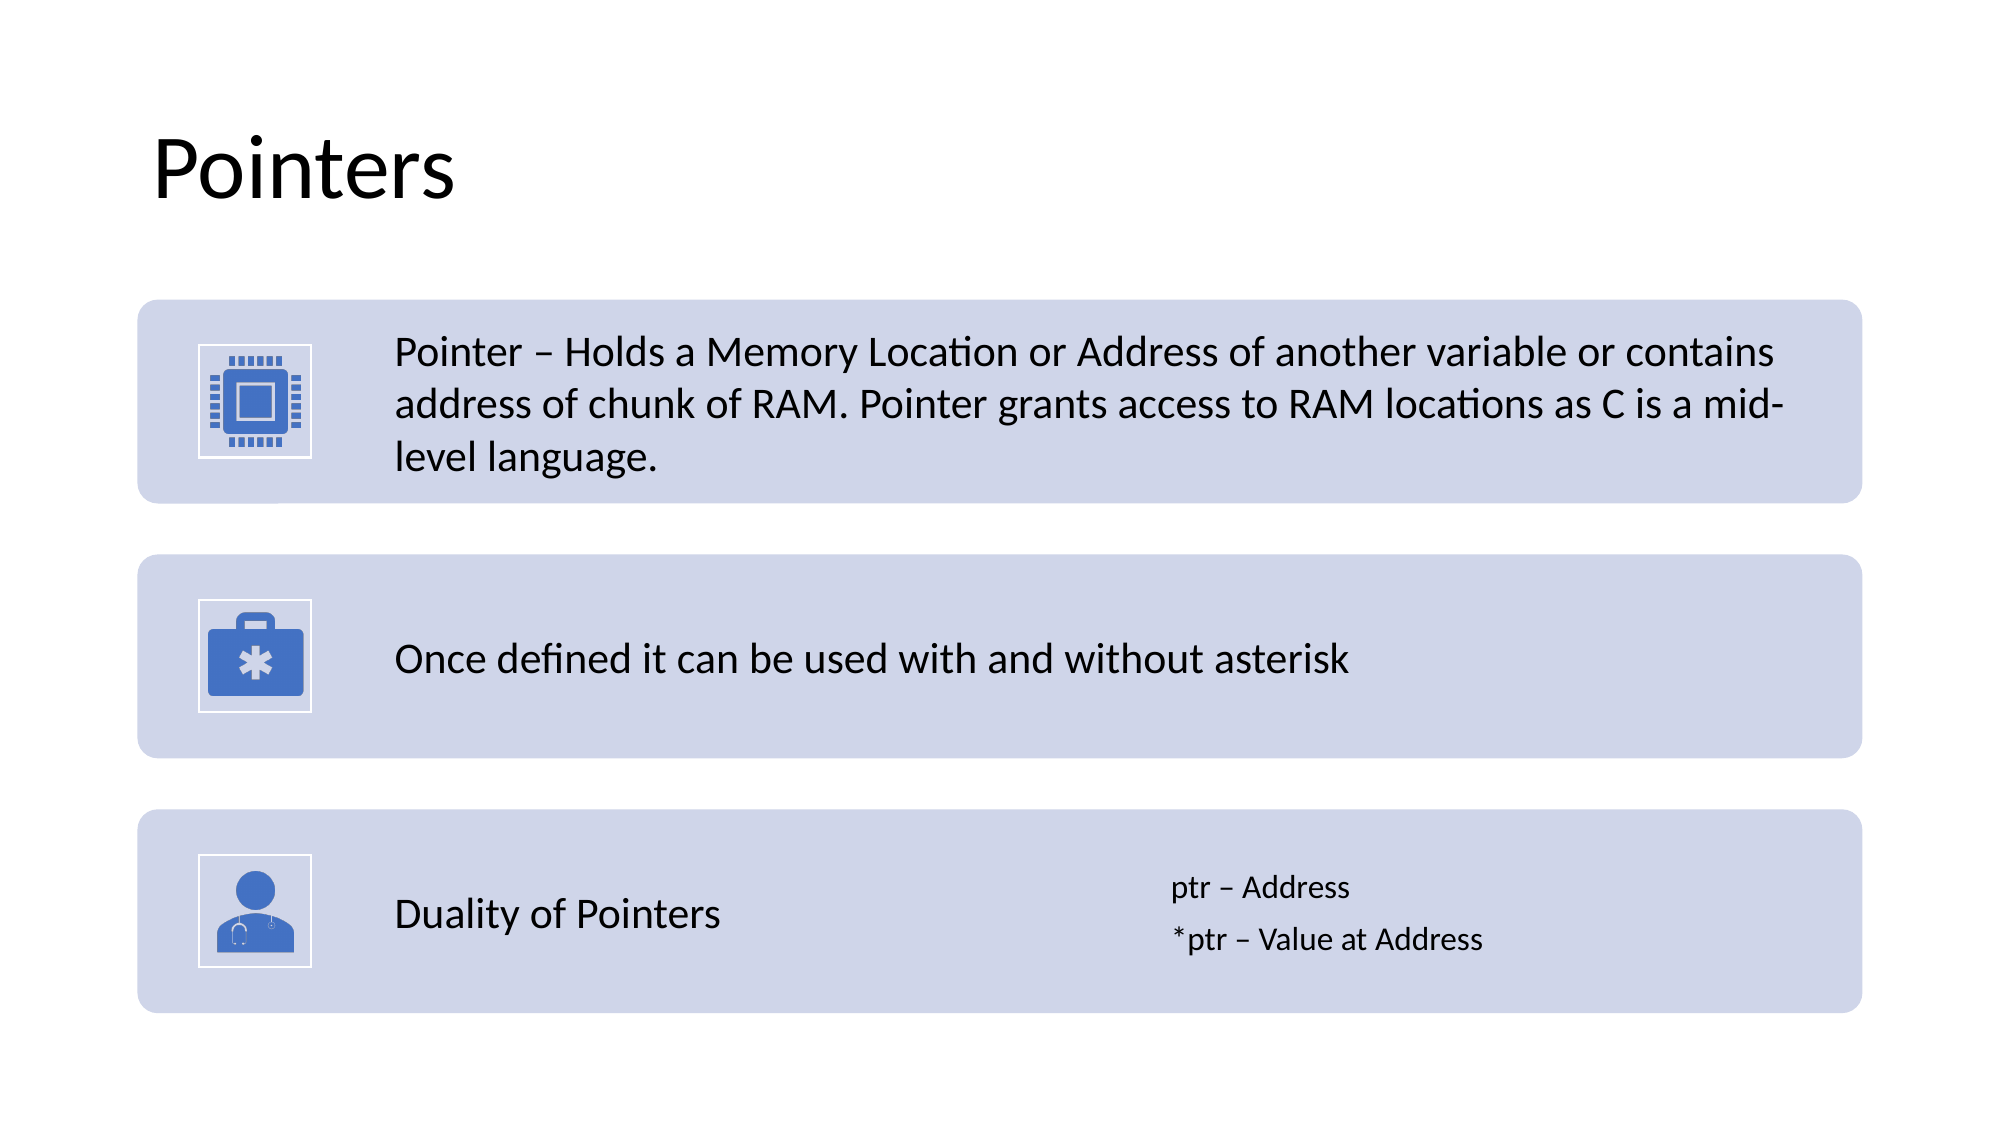

# Pointers
Pointer – Holds a Memory Location or Address of another variable or contains address of chunk of RAM. Pointer grants access to RAM locations as C is a mid-level language.
Once defined it can be used with and without asterisk
Duality of Pointers
ptr – Address
*ptr – Value at Address